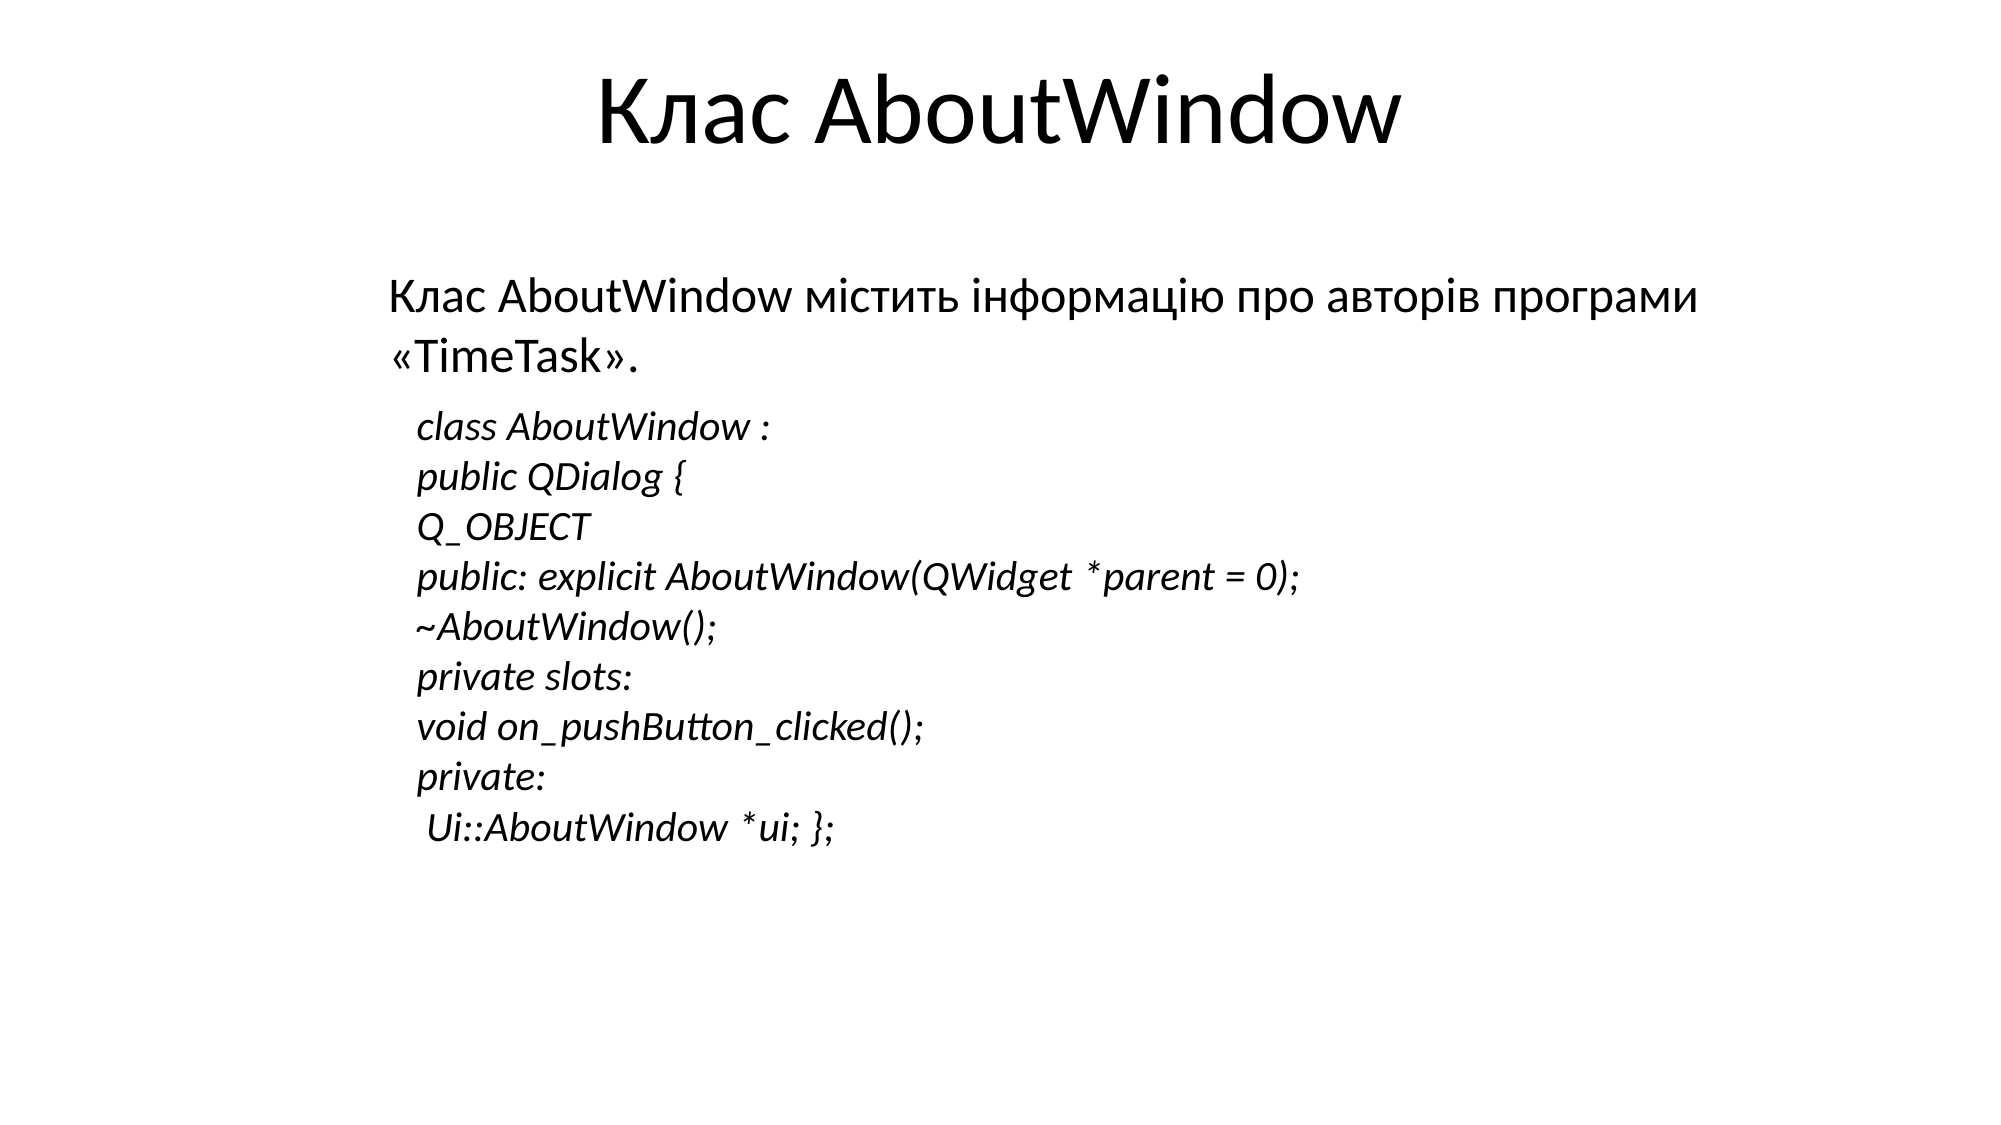

Клас AboutWindow
Клас AboutWindow містить інформацію про авторів програми «TimeTask».
class AboutWindow :
public QDialog {
Q_OBJECT
public: explicit AboutWindow(QWidget *parent = 0);
~AboutWindow();
private slots:
void on_pushButton_clicked();
private:
 Ui::AboutWindow *ui; };